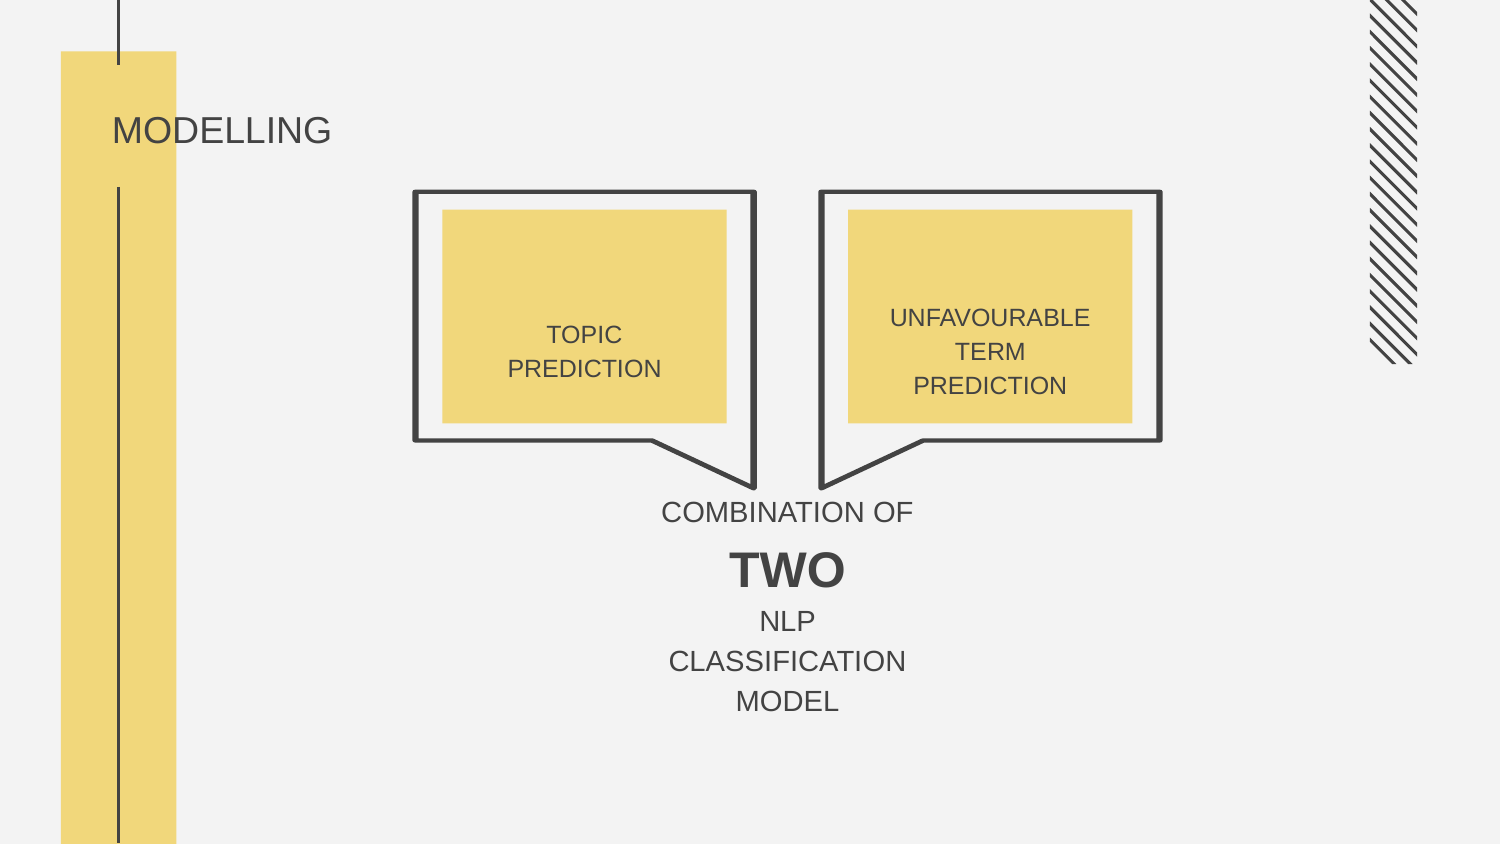

# MODELLING

TOPIC
PREDICTION

UNFAVOURABLE TERM
PREDICTION
COMBINATION OF TWO
NLP CLASSIFICATION MODEL